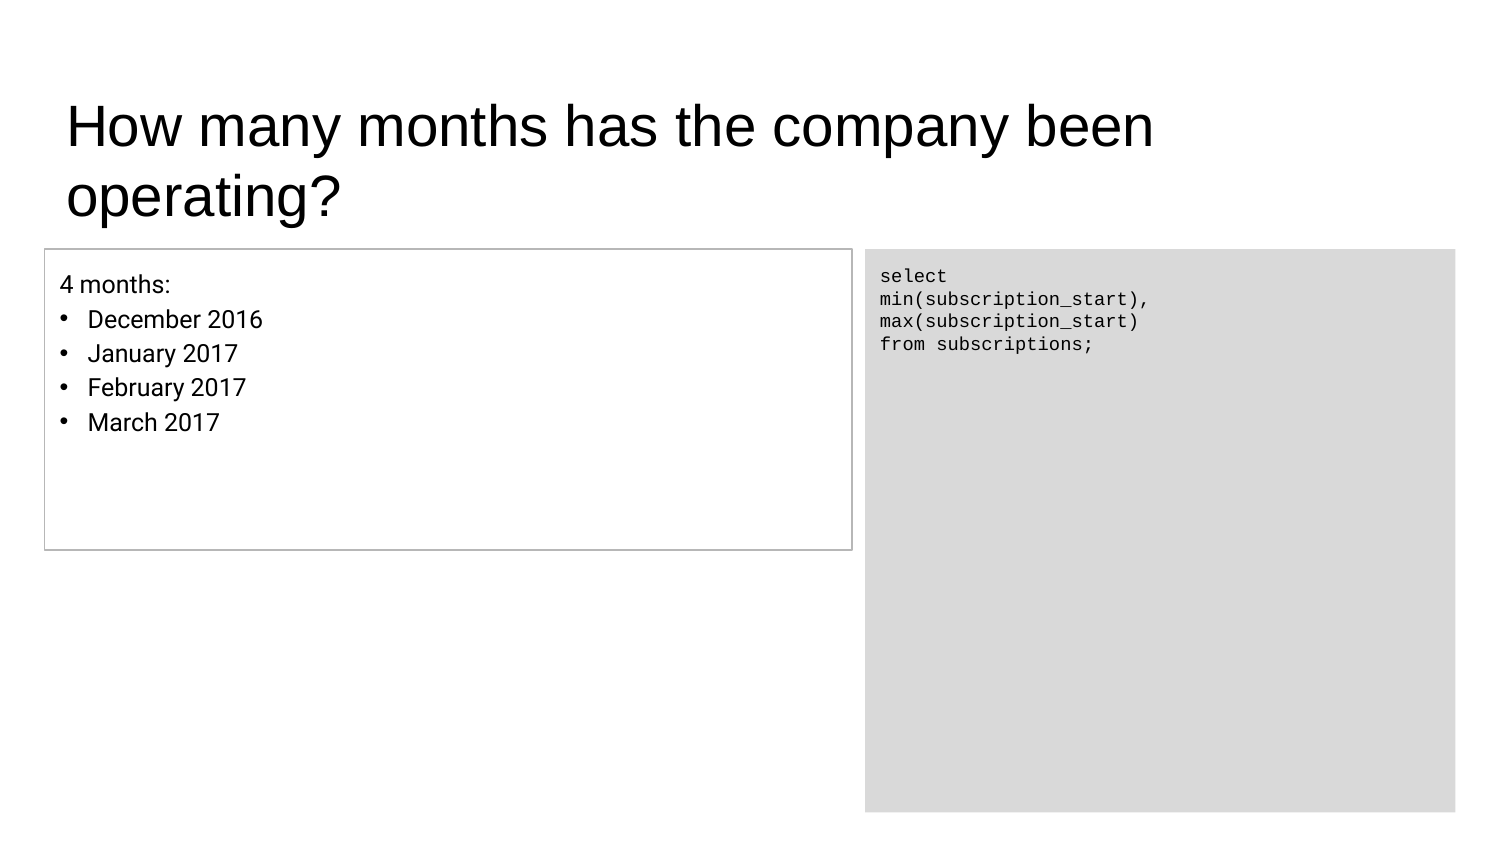

# How many months has the company been operating?
4 months:
December 2016
January 2017
February 2017
March 2017

select
min(subscription_start),
max(subscription_start)
from subscriptions;